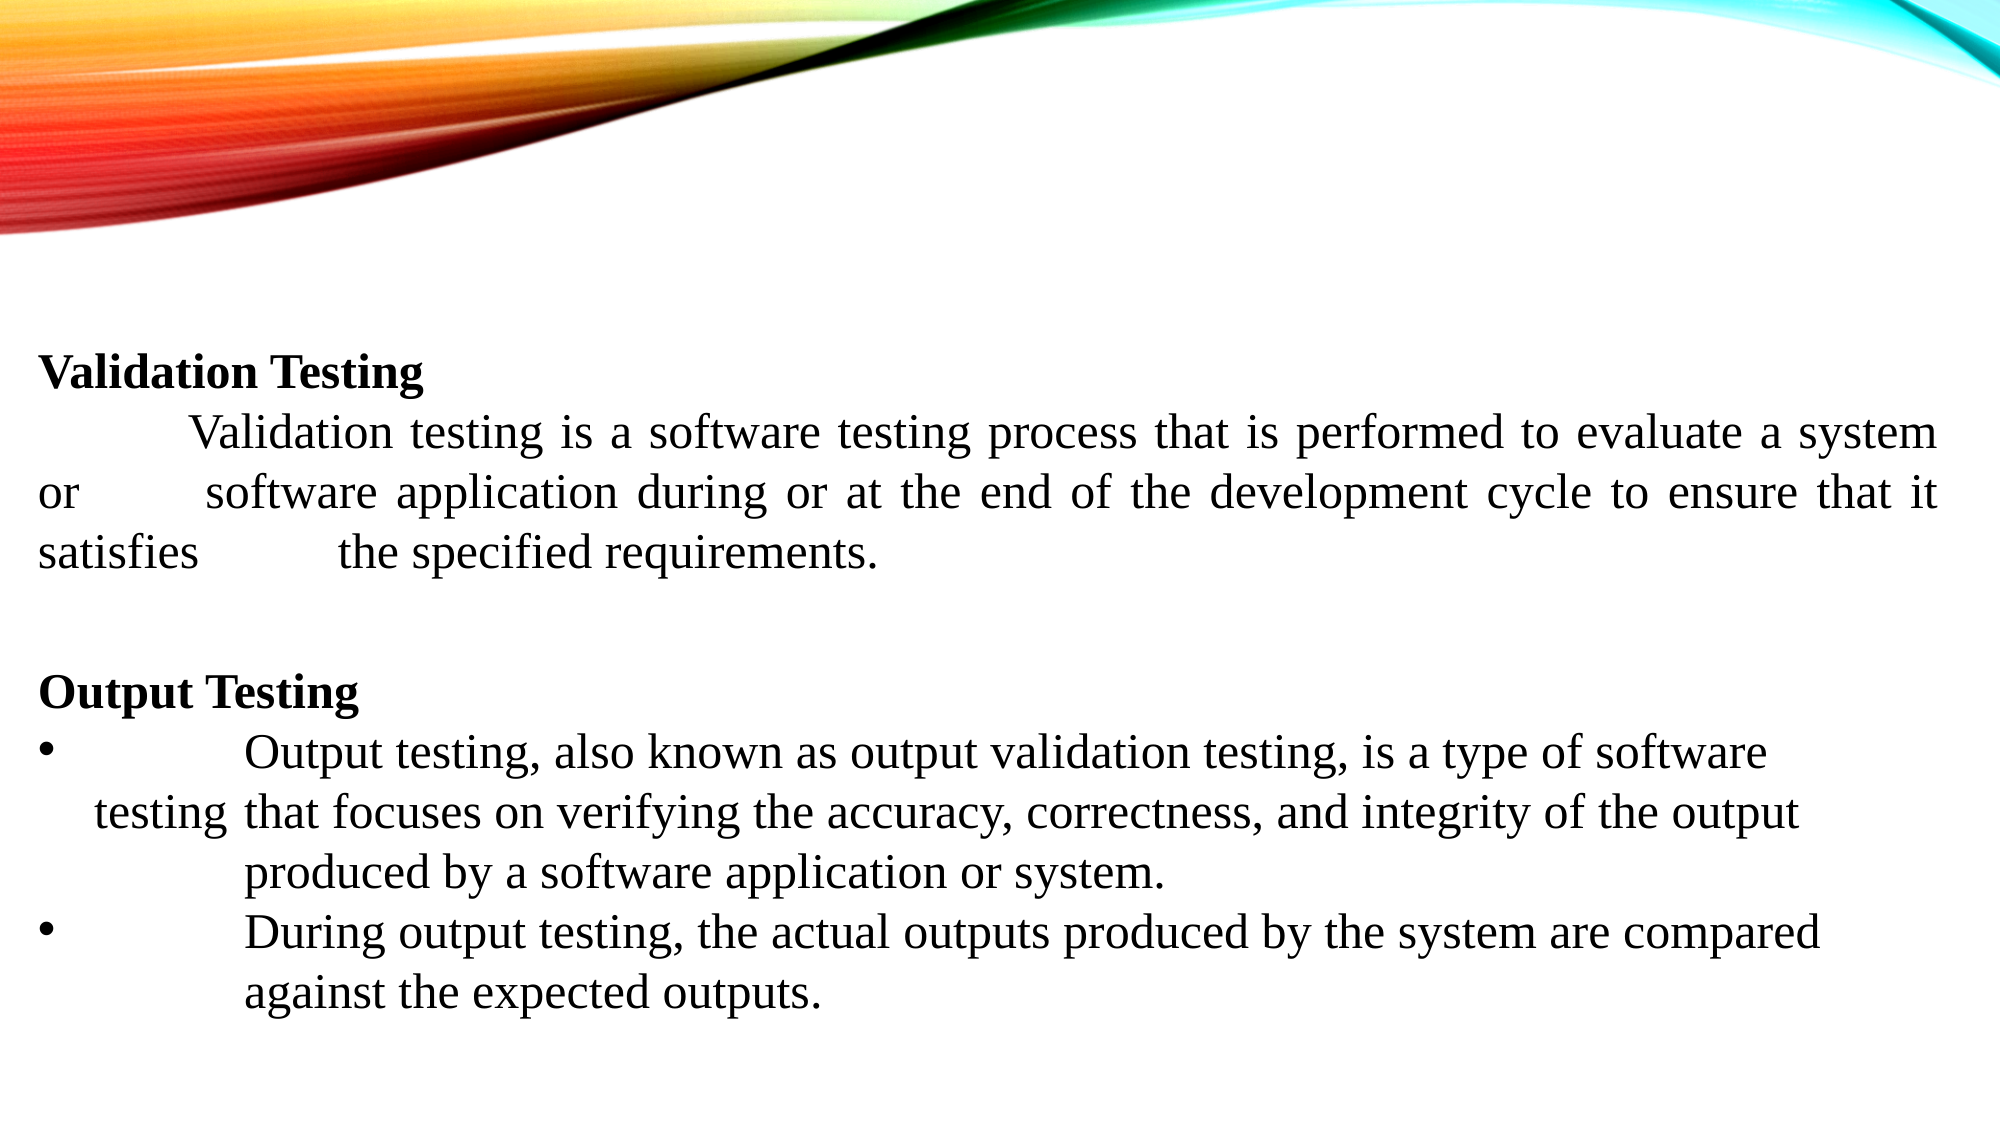

Validation Testing
	Validation testing is a software testing process that is performed to evaluate a system or   	software application during or at the end of the development cycle to ensure that it satisfies 	the specified requirements.
Output Testing
 	Output testing, also known as output validation testing, is a type of software testing 	that focuses on verifying the accuracy, correctness, and integrity of the output 	produced by a software application or system.
	During output testing, the actual outputs produced by the system are compared 	against the expected outputs.